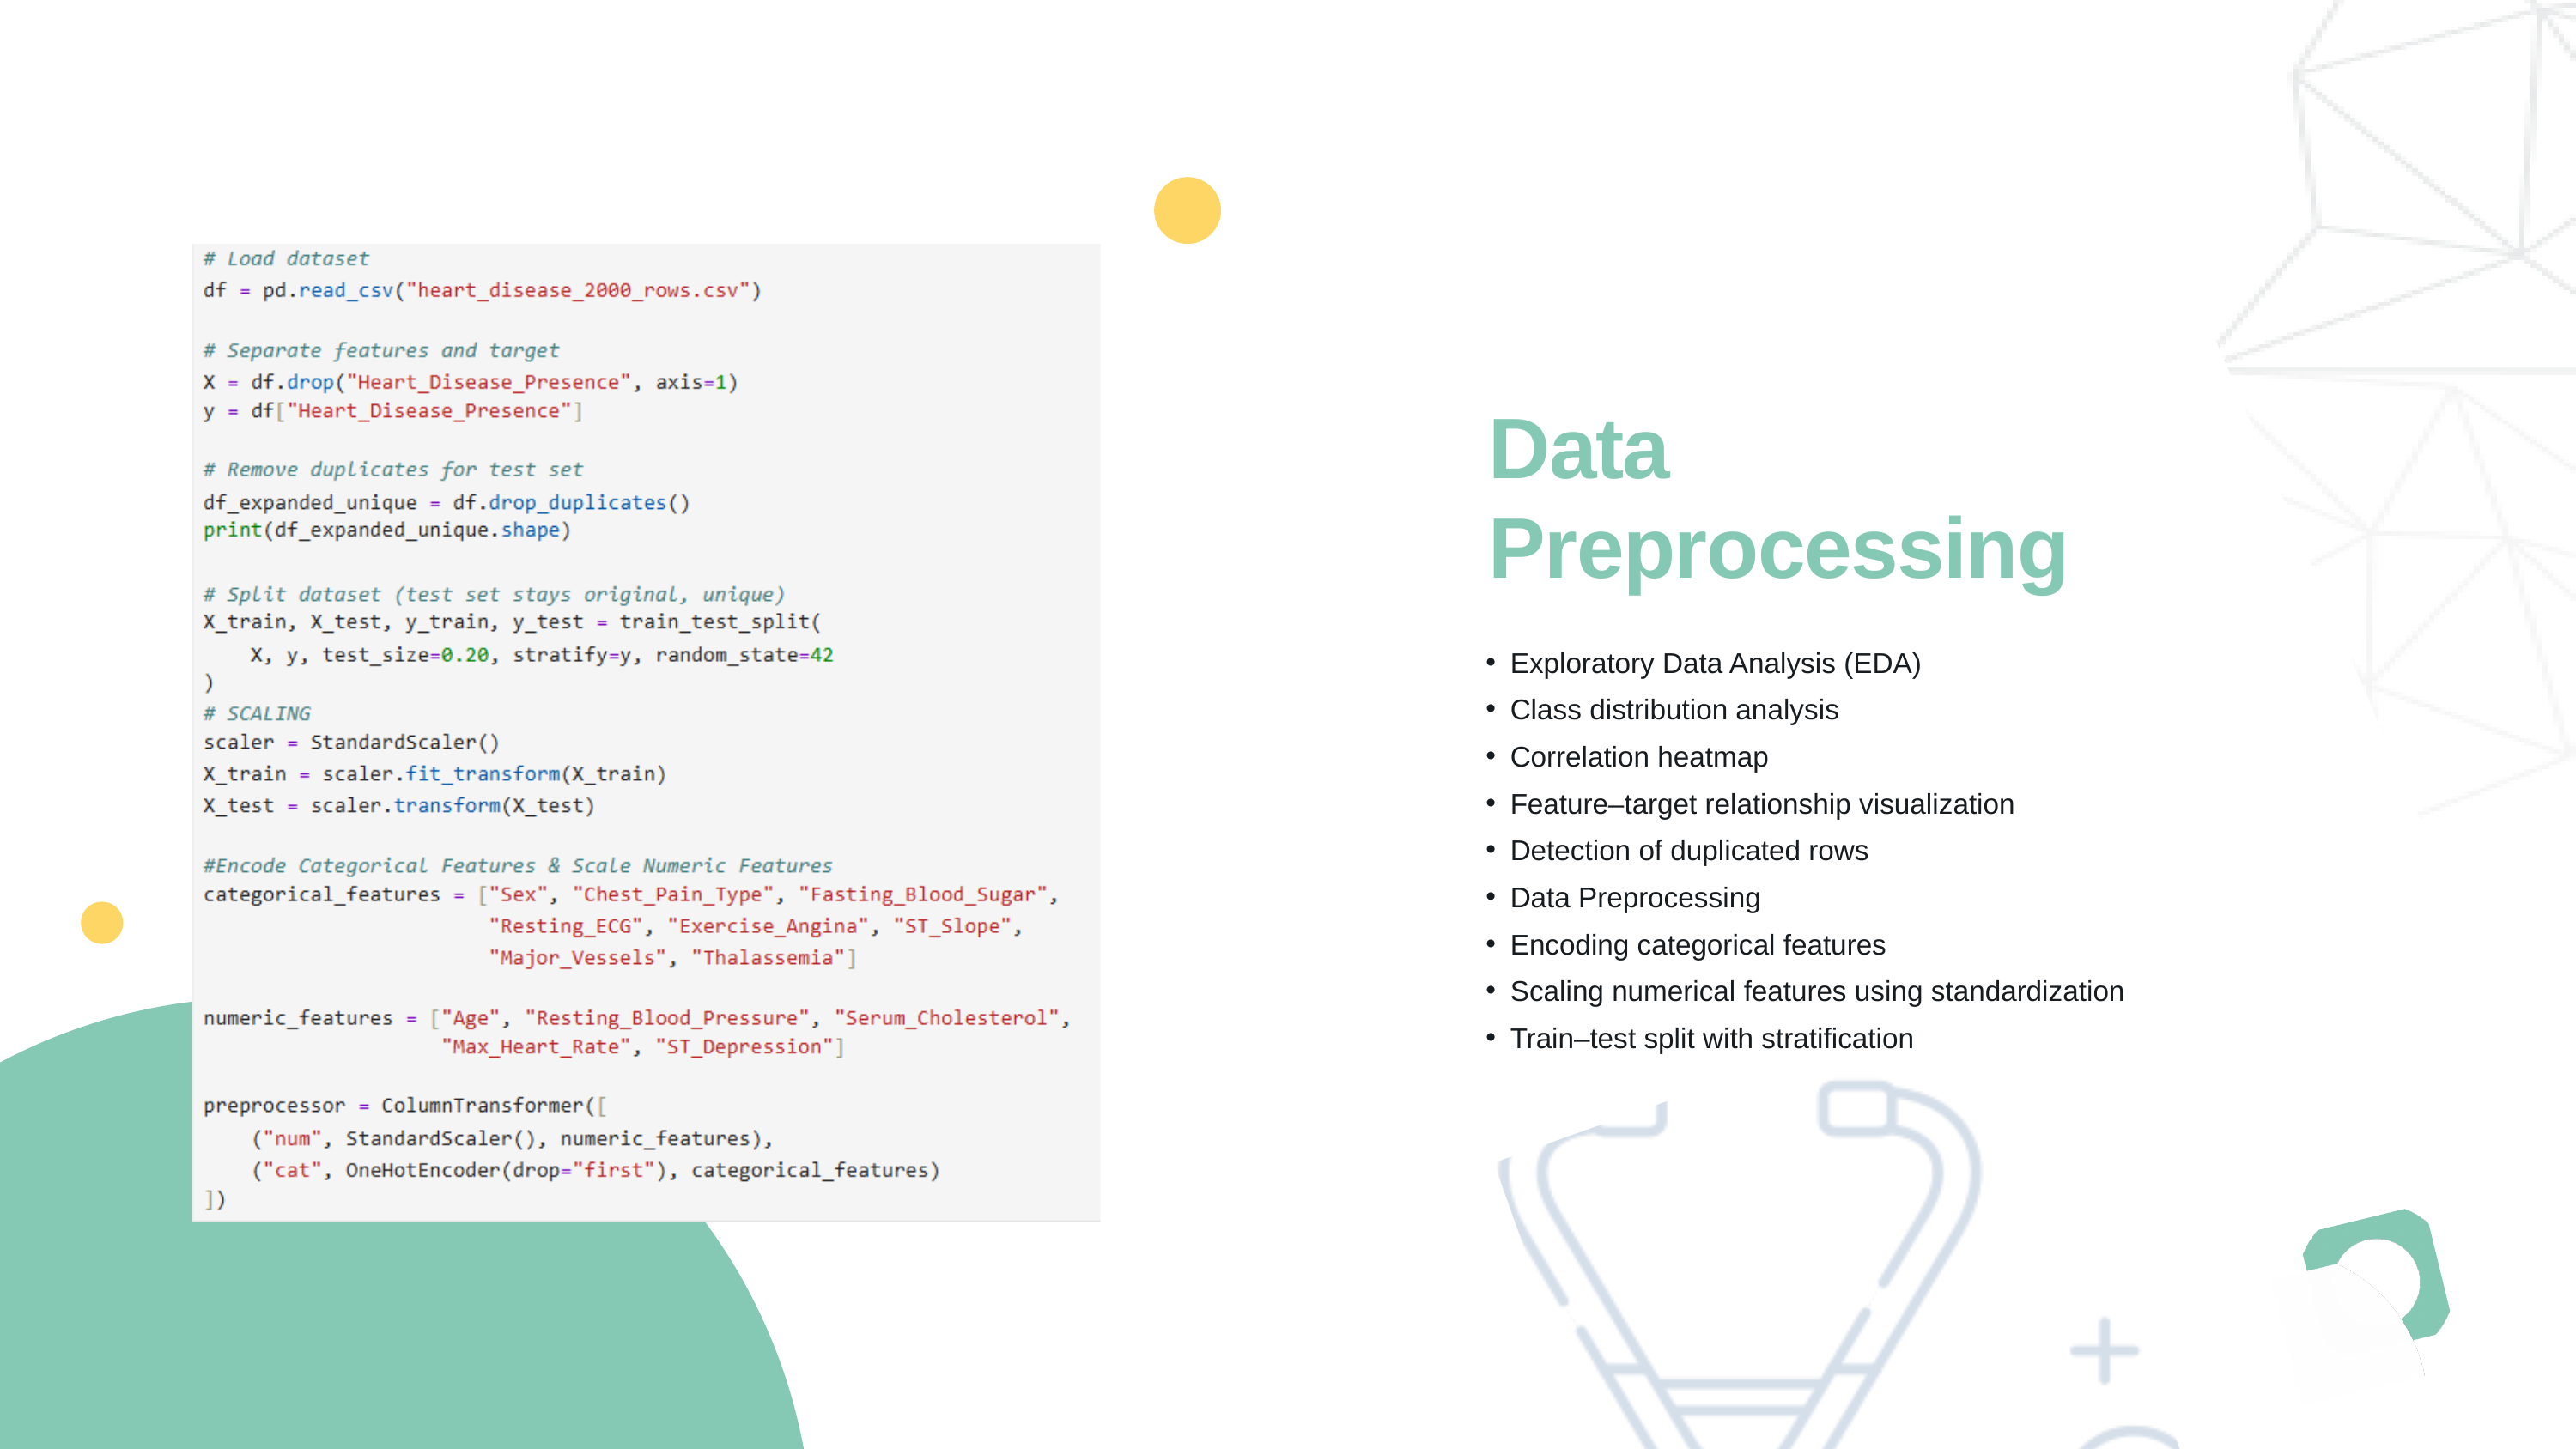

Data Preprocessing

Exploratory Data Analysis (EDA)
Class distribution analysis
Correlation heatmap
Feature–target relationship visualization
Detection of duplicated rows
Data Preprocessing
Encoding categorical features
Scaling numerical features using standardization
Train–test split with stratification